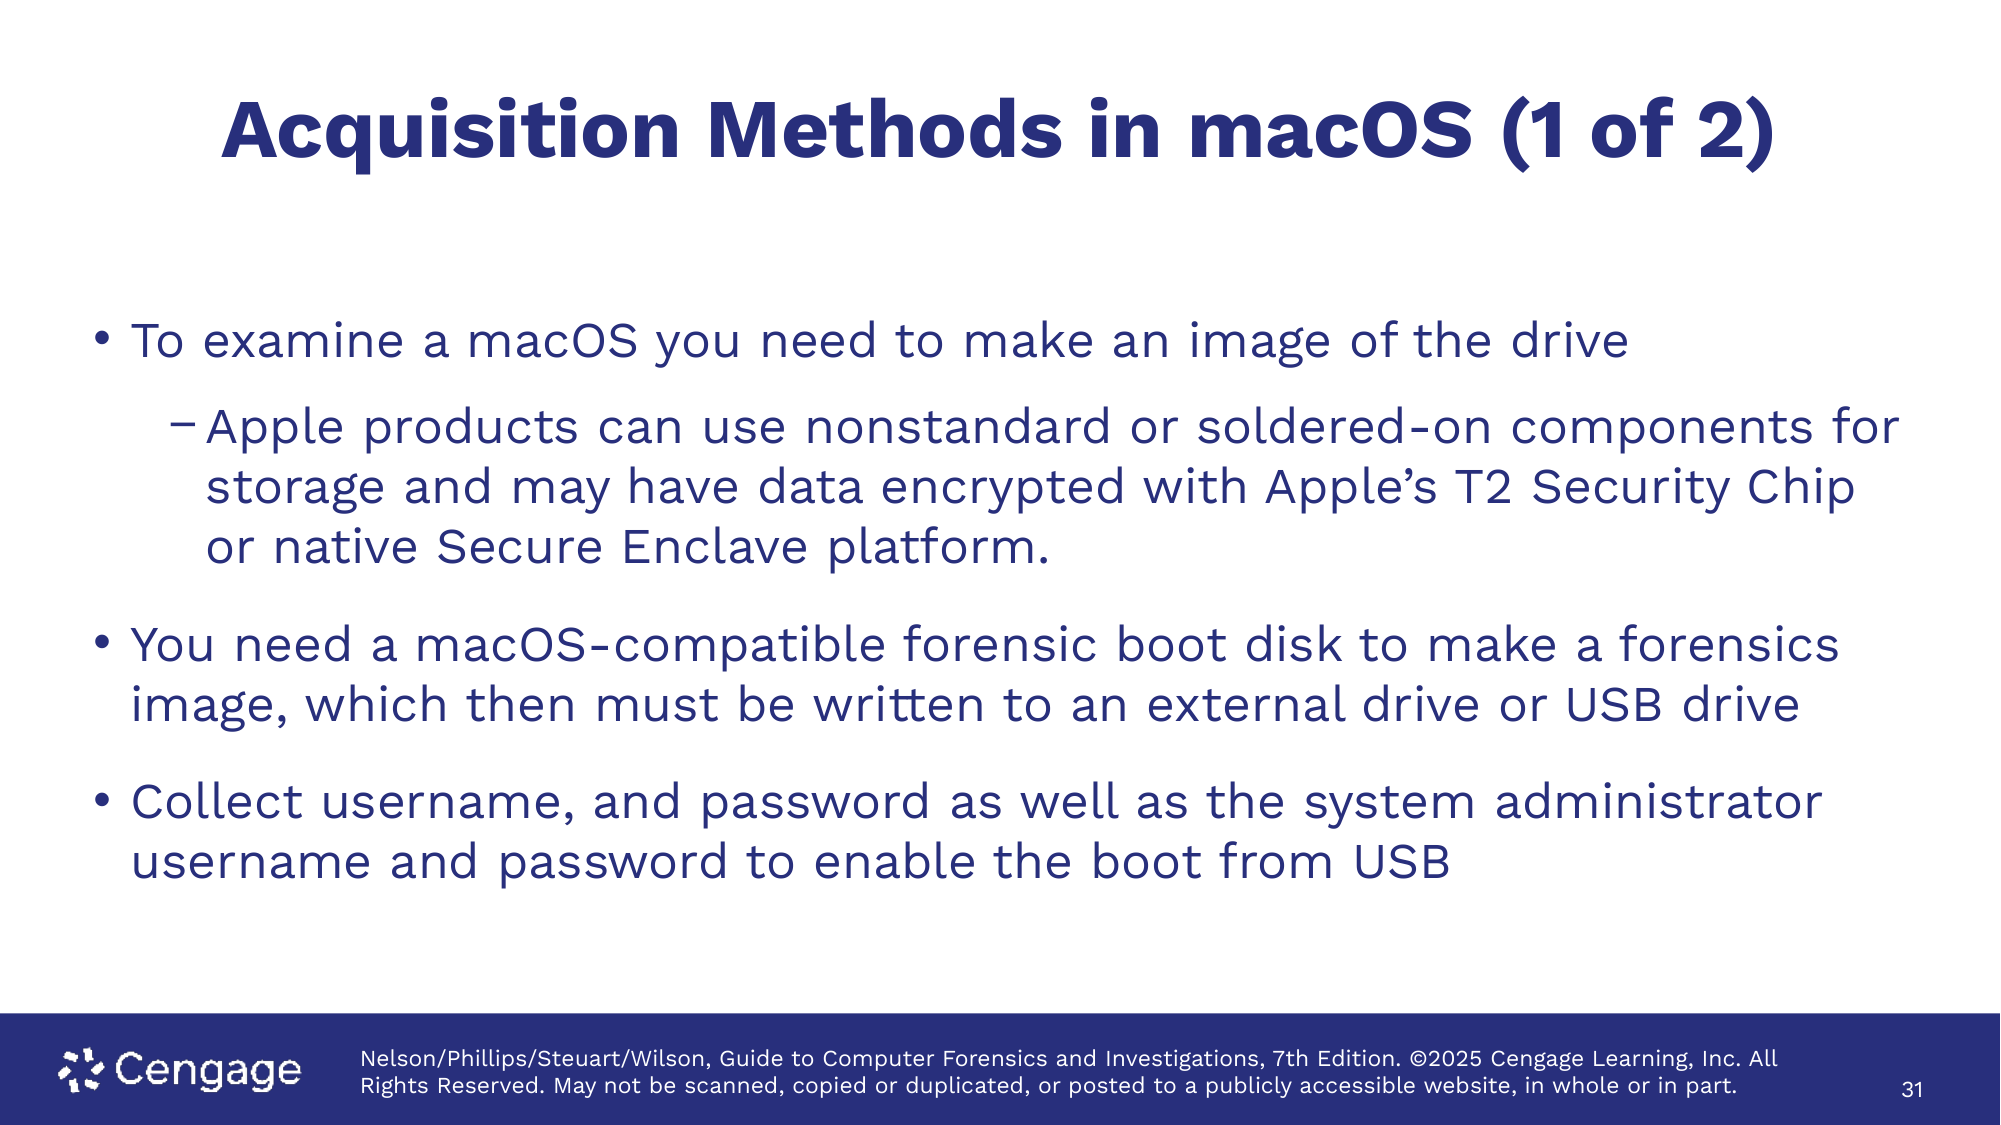

Acquisition Methods in macOS (1 of 2)
# To examine a macOS you need to make an image of the drive
Apple products can use nonstandard or soldered-on components for storage and may have data encrypted with Apple’s T2 Security Chip or native Secure Enclave platform.
You need a macOS-compatible forensic boot disk to make a forensics  image, which then must be written to an external drive or USB drive
Collect username, and password as well as the system administrator username and password to enable the boot from USB